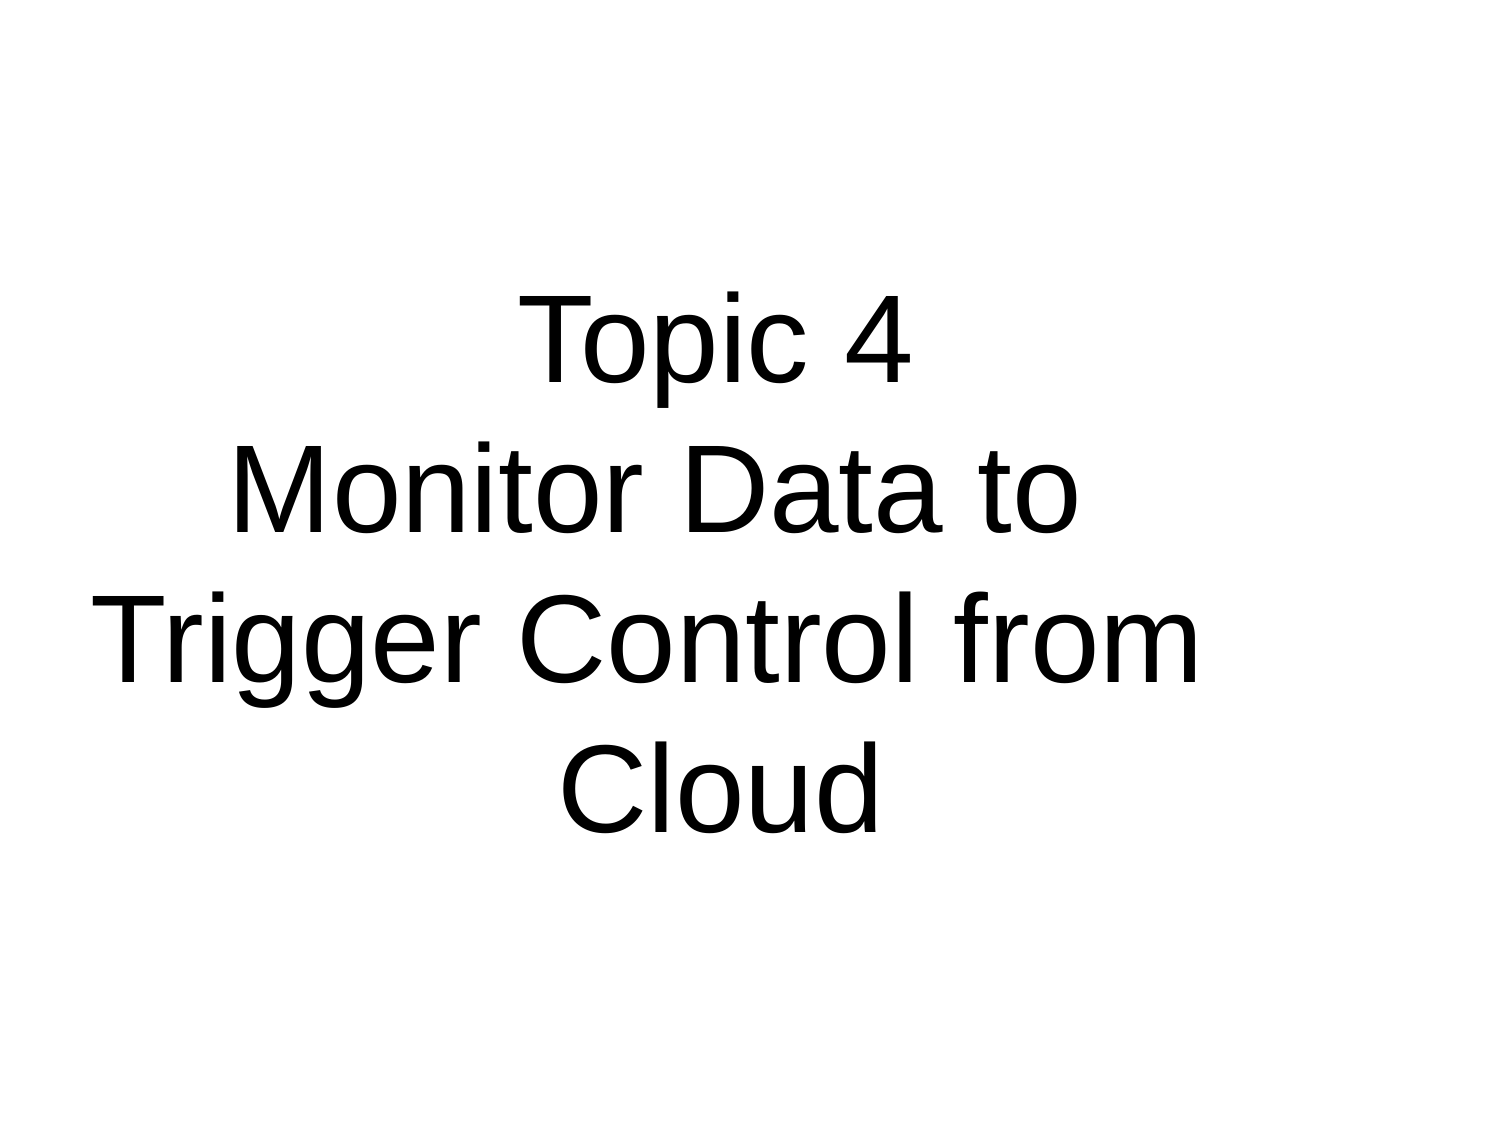

Topic 4  Monitor Data to
Trigger Control from  Cloud